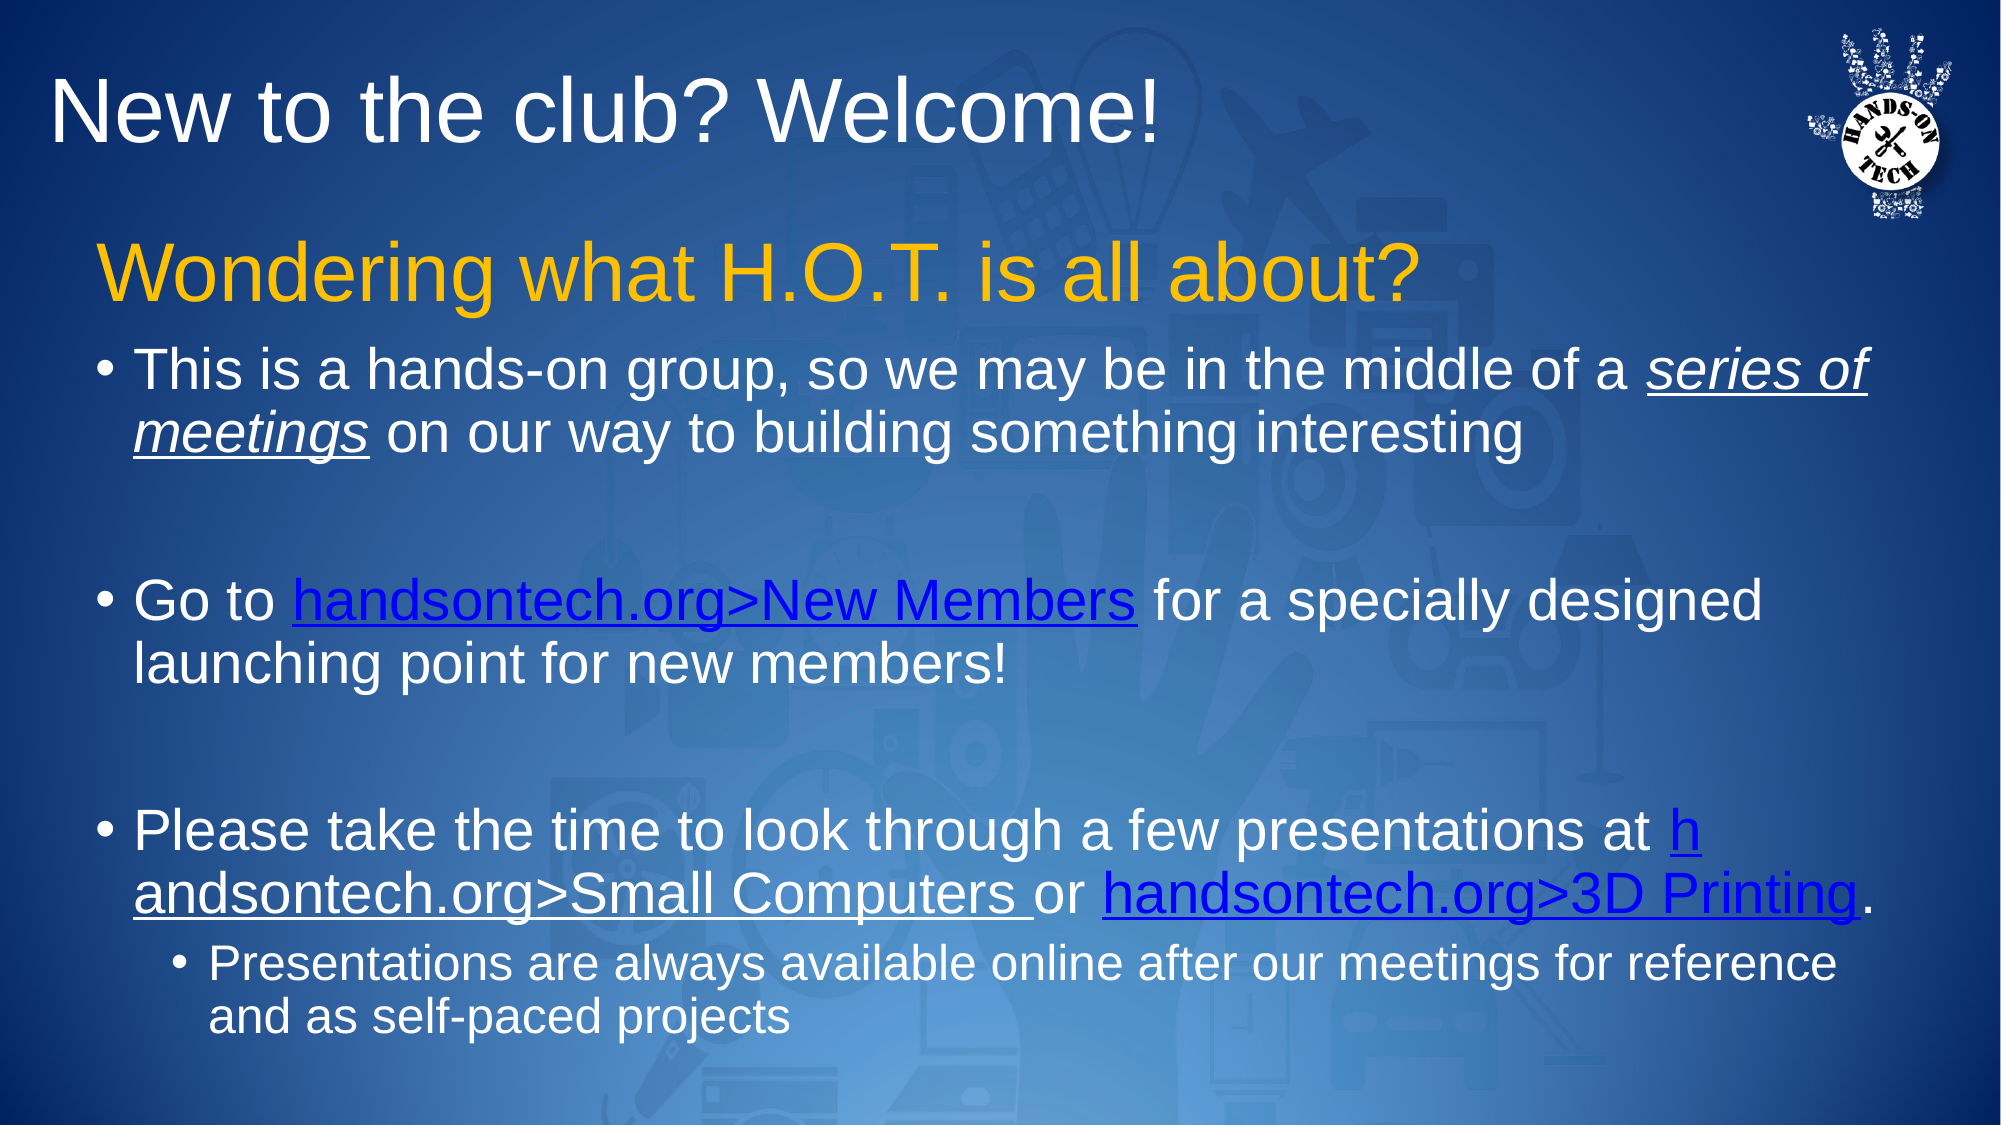

New to the club? Welcome!
Wondering what H.O.T. is all about?
This is a hands-on group, so we may be in the middle of a series of meetings on our way to building something interesting

Go to handsontech.org>New Members for a specially designed launching point for new members!

Please take the time to look through a few presentations at handsontech.org>Small Computers or handsontech.org>3D Printing.
Presentations are always available online after our meetings for reference and as self-paced projects